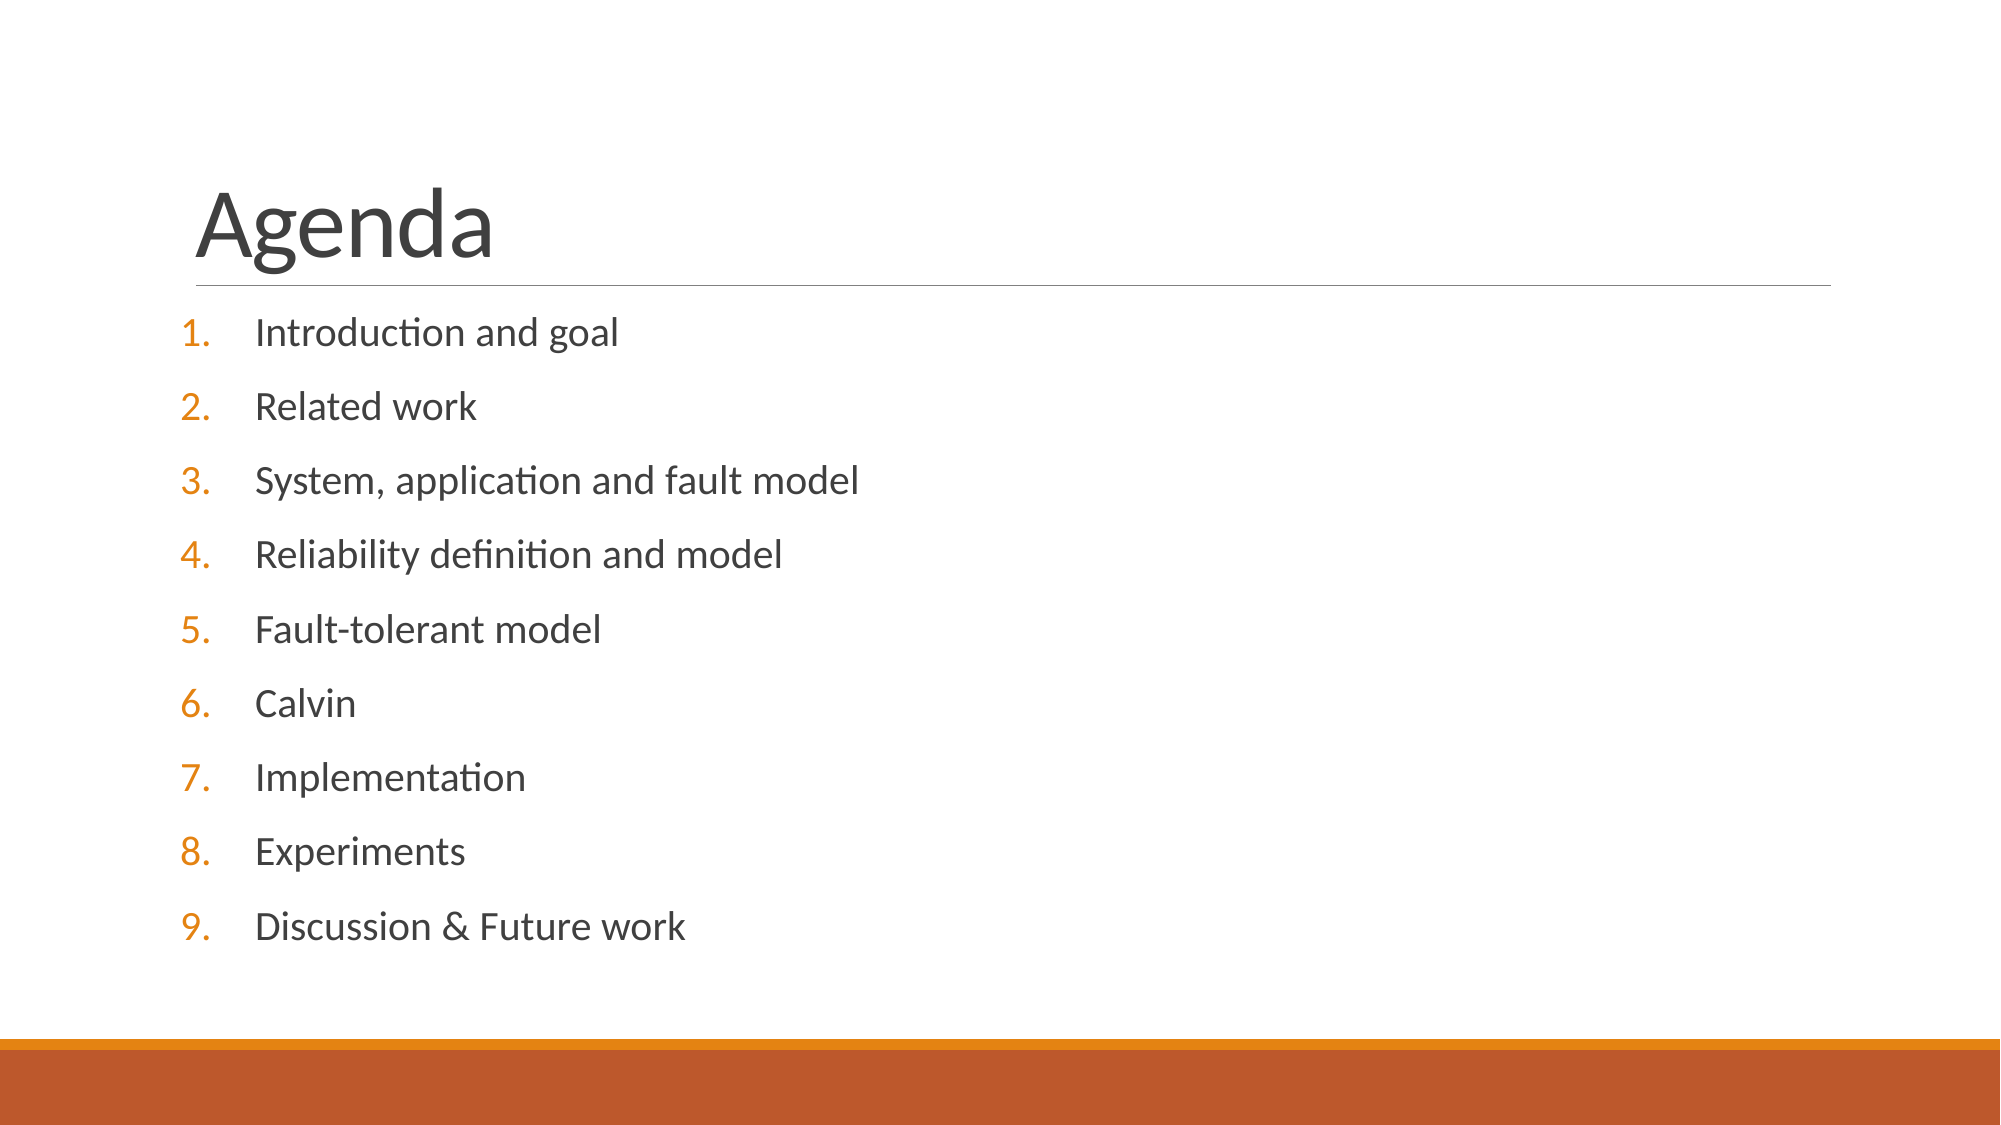

# Agenda
Introduction and goal
Related work
System, application and fault model
Reliability definition and model
Fault-tolerant model
Calvin
Implementation
Experiments
Discussion & Future work